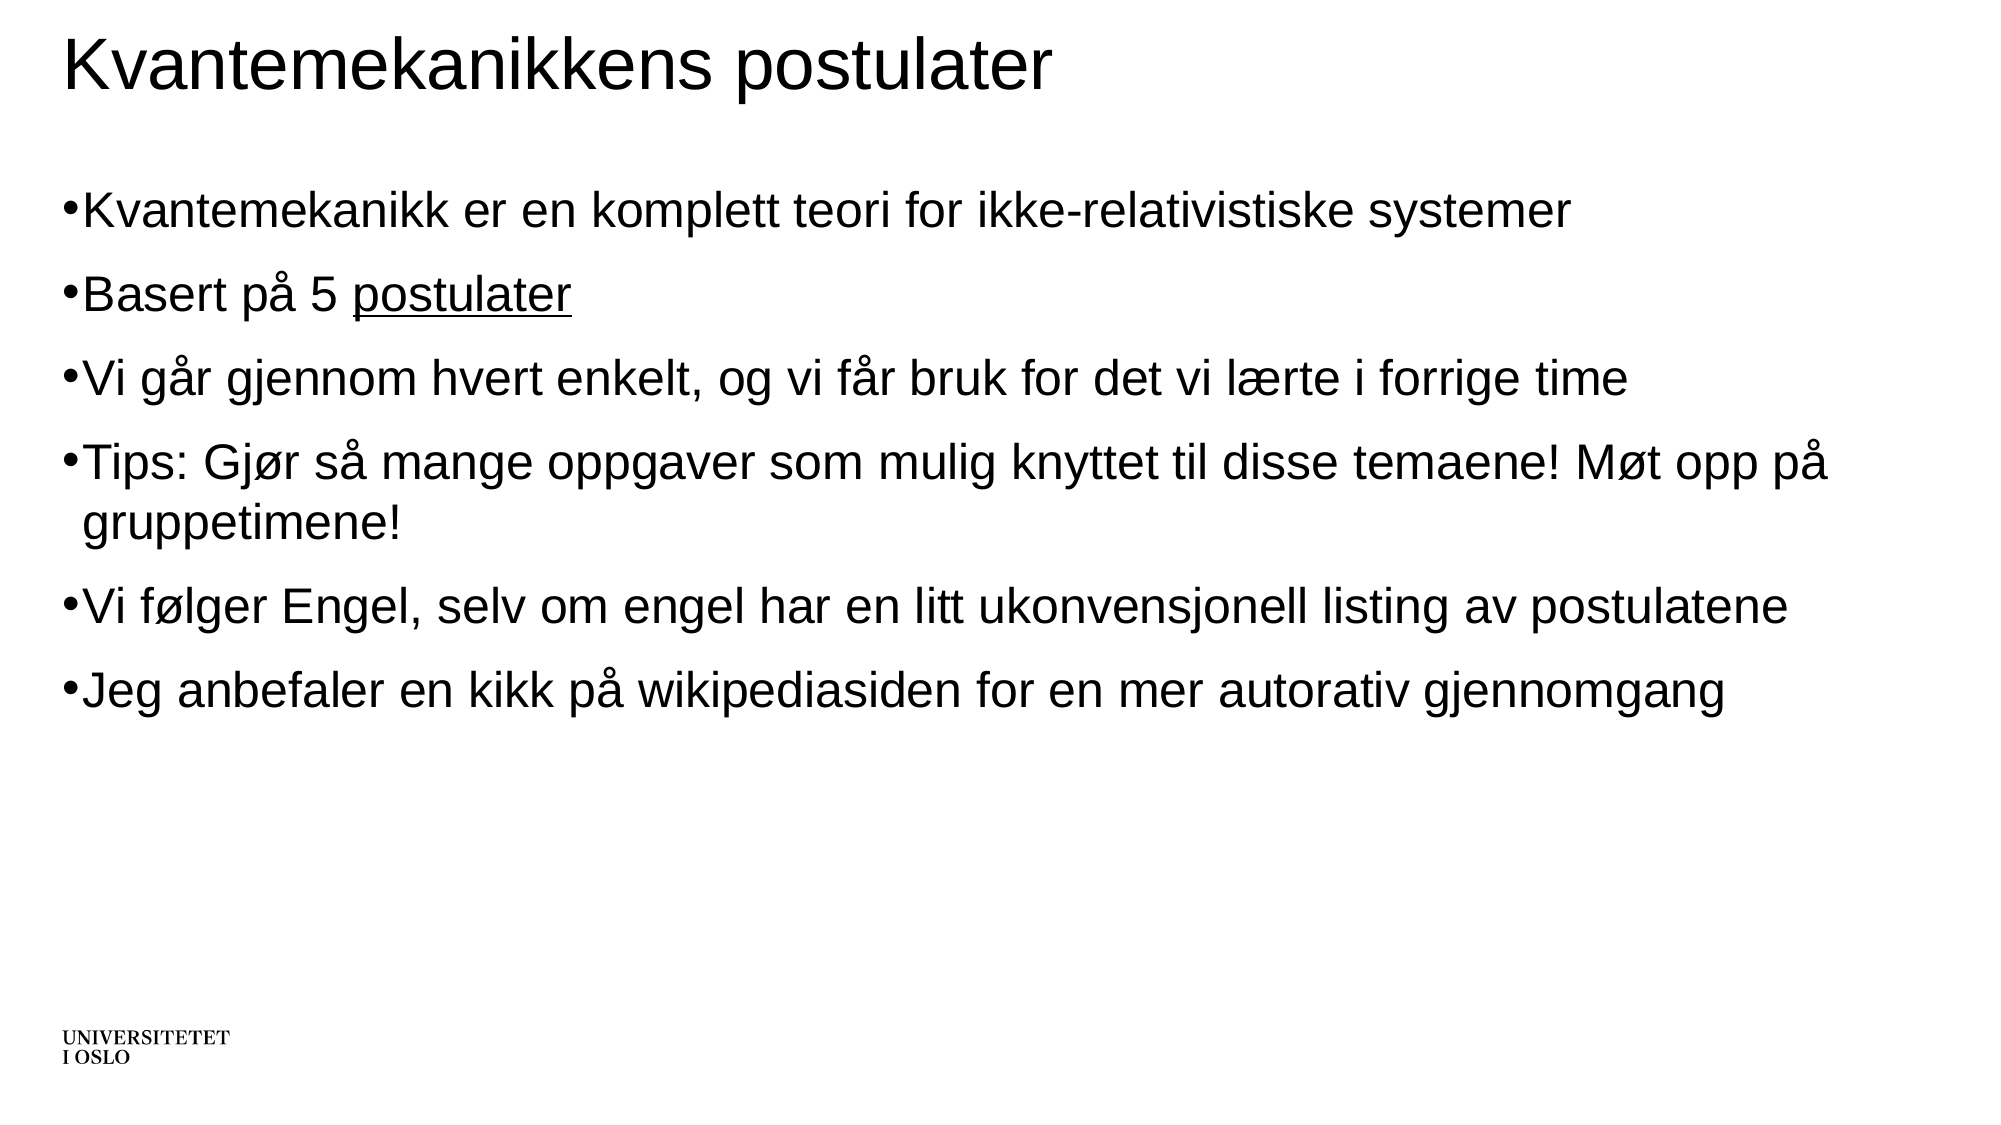

# Kvantemekanikkens postulater
Kvantemekanikk er en komplett teori for ikke-relativistiske systemer
Basert på 5 postulater
Vi går gjennom hvert enkelt, og vi får bruk for det vi lærte i forrige time
Tips: Gjør så mange oppgaver som mulig knyttet til disse temaene! Møt opp på gruppetimene!
Vi følger Engel, selv om engel har en litt ukonvensjonell listing av postulatene
Jeg anbefaler en kikk på wikipediasiden for en mer autorativ gjennomgang